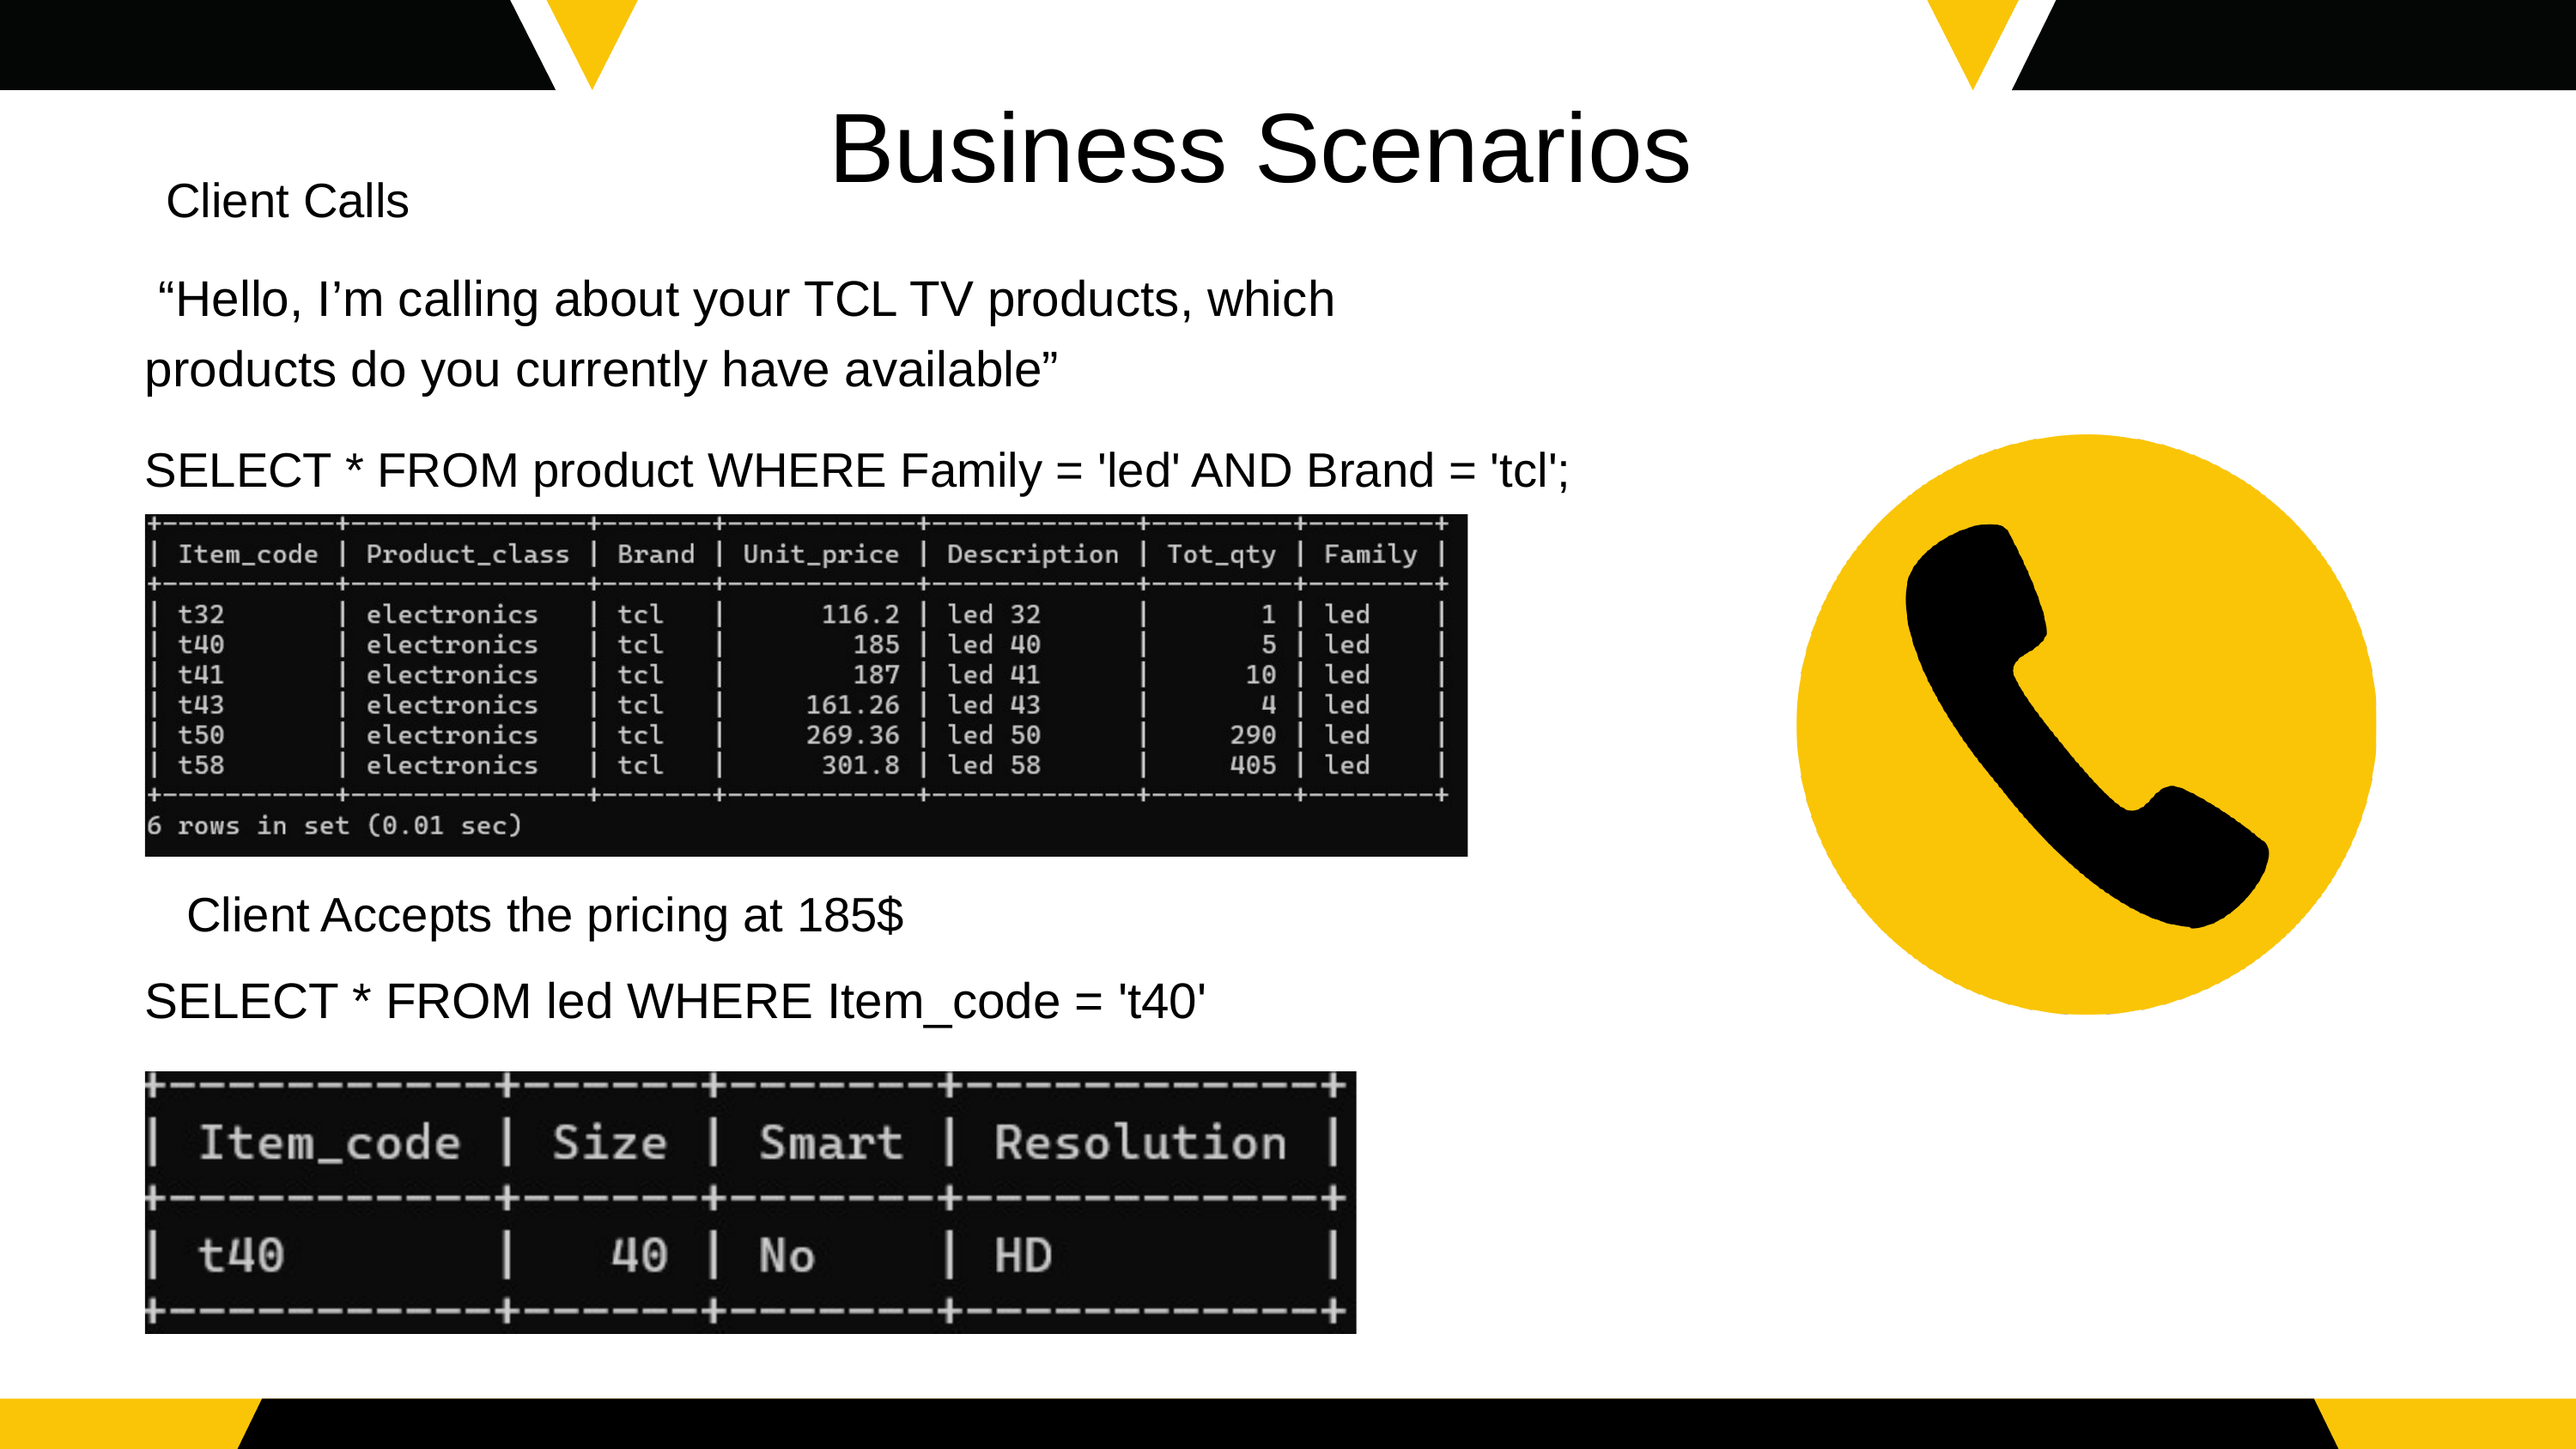

Business Scenarios
Client Calls
 “Hello, I’m calling about your TCL TV products, which products do you currently have available”
SELECT * FROM product WHERE Family = 'led' AND Brand = 'tcl';

Client Accepts the pricing at 185$
SELECT * FROM led WHERE Item_code = 't40'